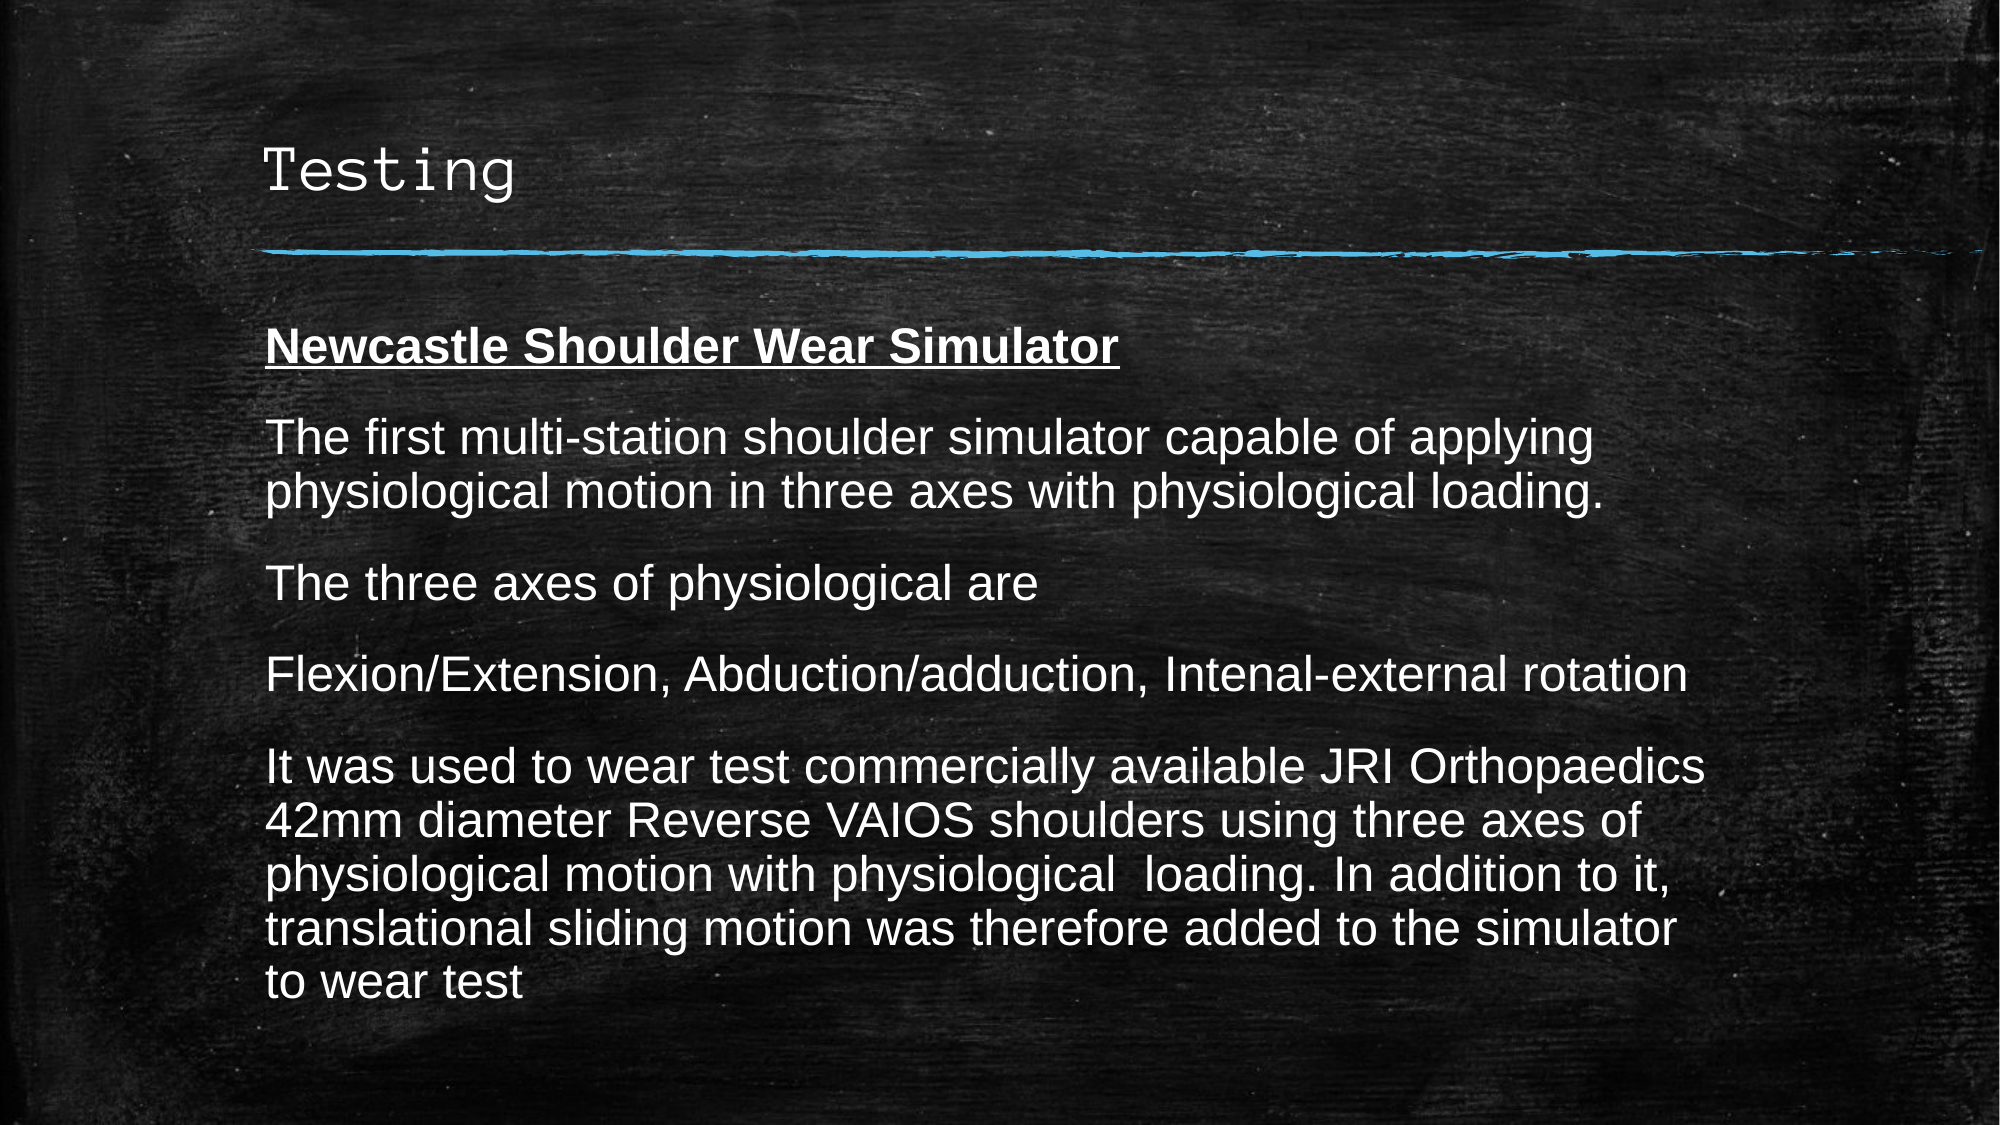

# Testing
Newcastle Shoulder Wear Simulator
The first multi-station shoulder simulator capable of applying physiological motion in three axes with physiological loading.
The three axes of physiological are
Flexion/Extension, Abduction/adduction, Intenal-external rotation
It was used to wear test commercially available JRI Orthopaedics 42mm diameter Reverse VAIOS shoulders using three axes of physiological motion with physiological  loading. In addition to it, translational sliding motion was therefore added to the simulator to wear test